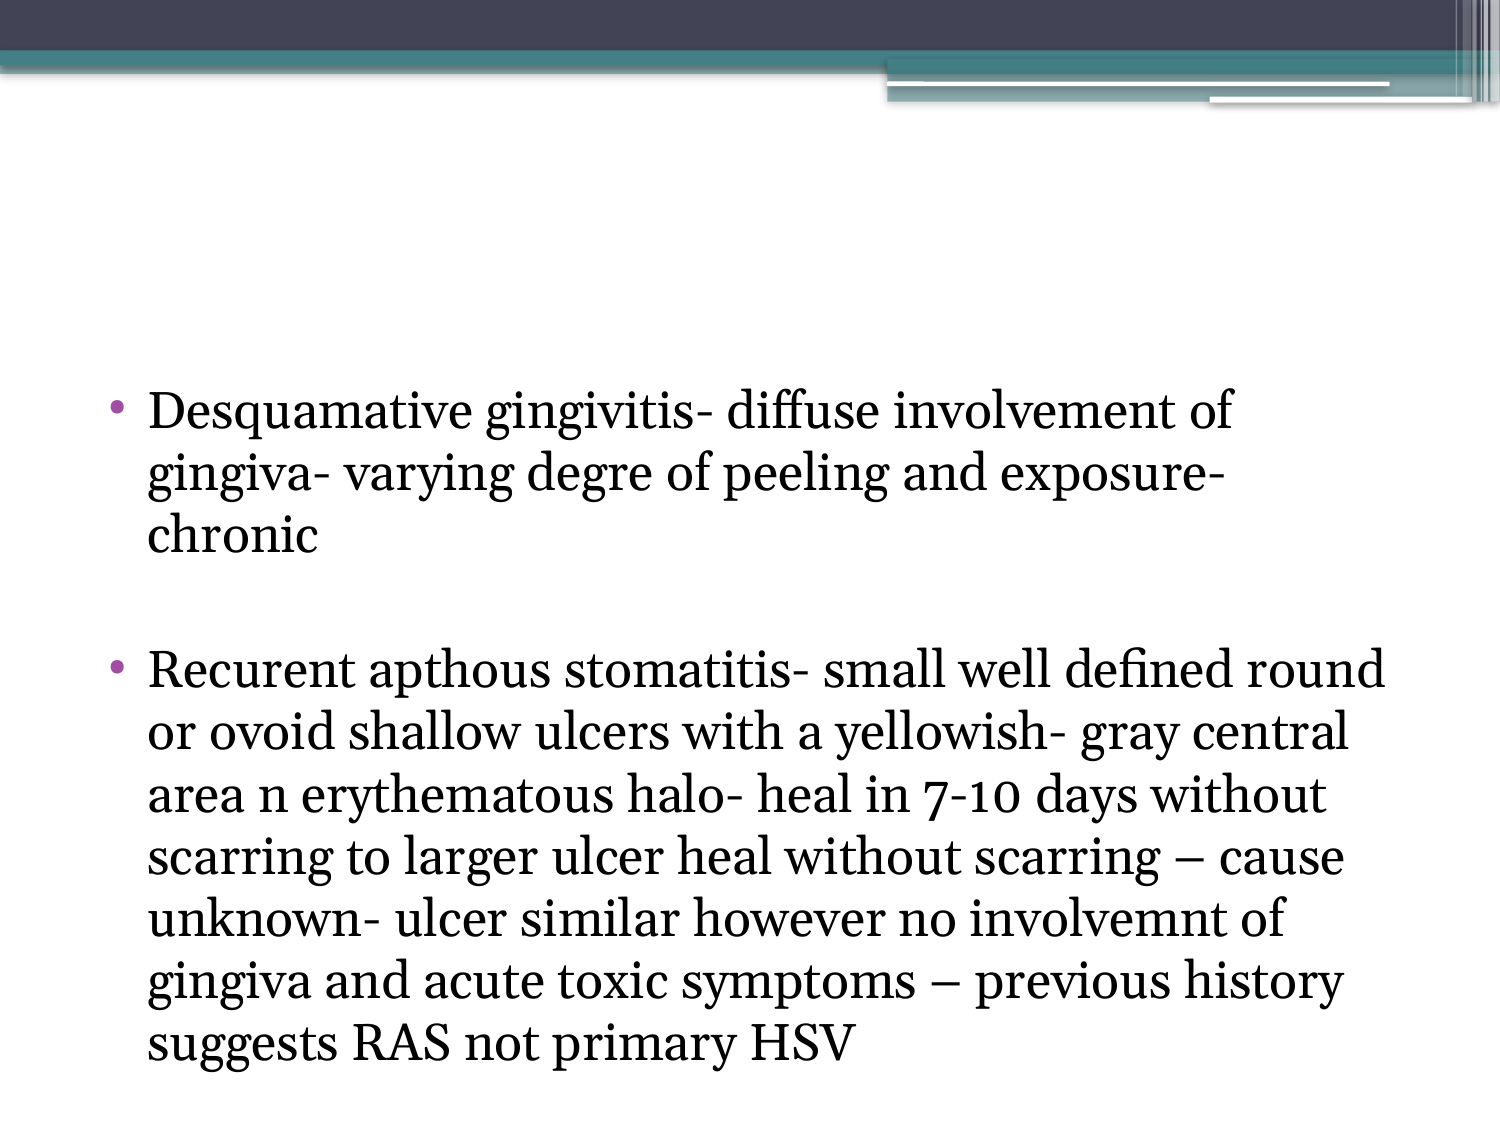

#
Desquamative gingivitis- diffuse involvement of gingiva- varying degre of peeling and exposure- chronic

Recurent apthous stomatitis- small well defined round or ovoid shallow ulcers with a yellowish- gray central area n erythematous halo- heal in 7-10 days without scarring to larger ulcer heal without scarring – cause unknown- ulcer similar however no involvemnt of gingiva and acute toxic symptoms – previous history suggests RAS not primary HSV